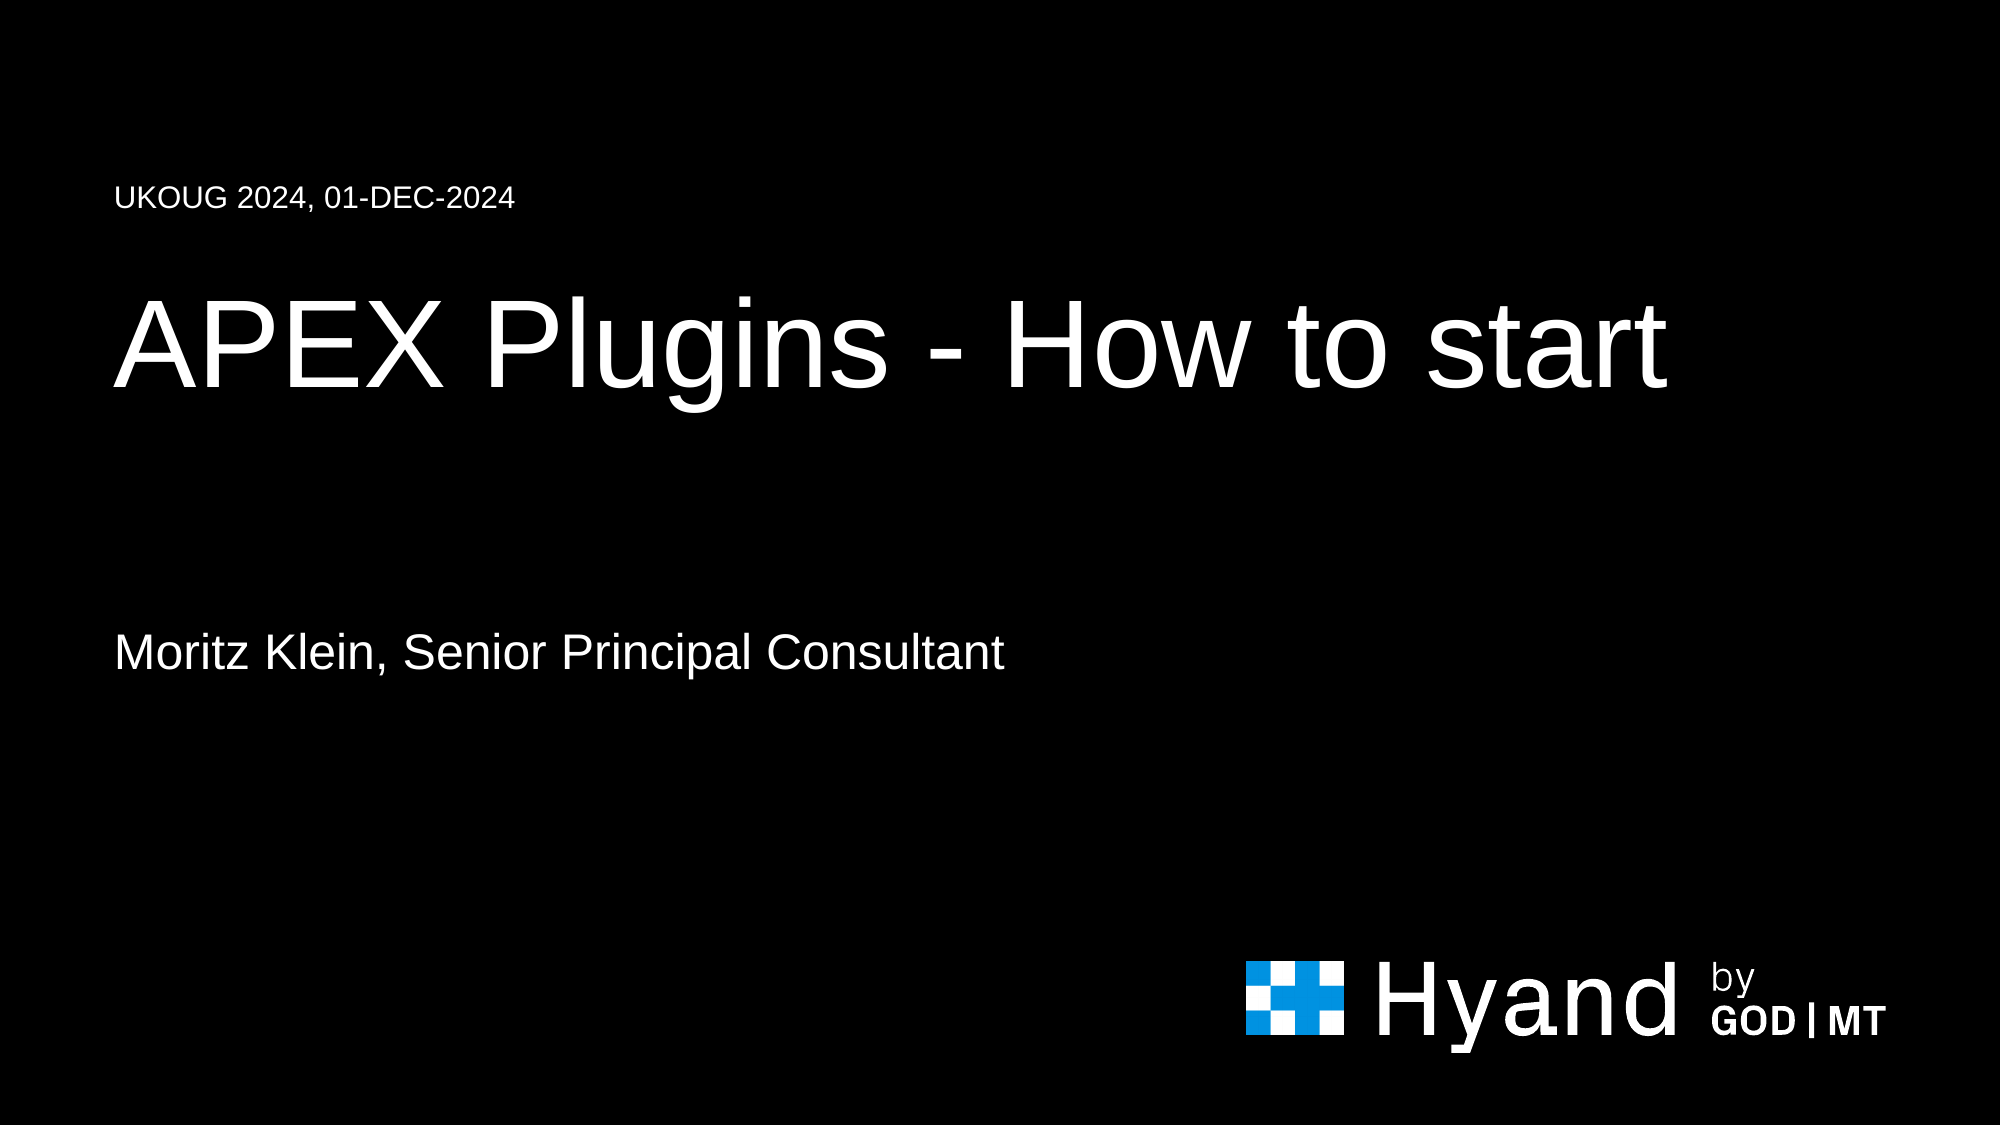

UKOUG 2024, 01-DEC-2024
# APEX Plugins - How to start
Moritz Klein, Senior Principal Consultant